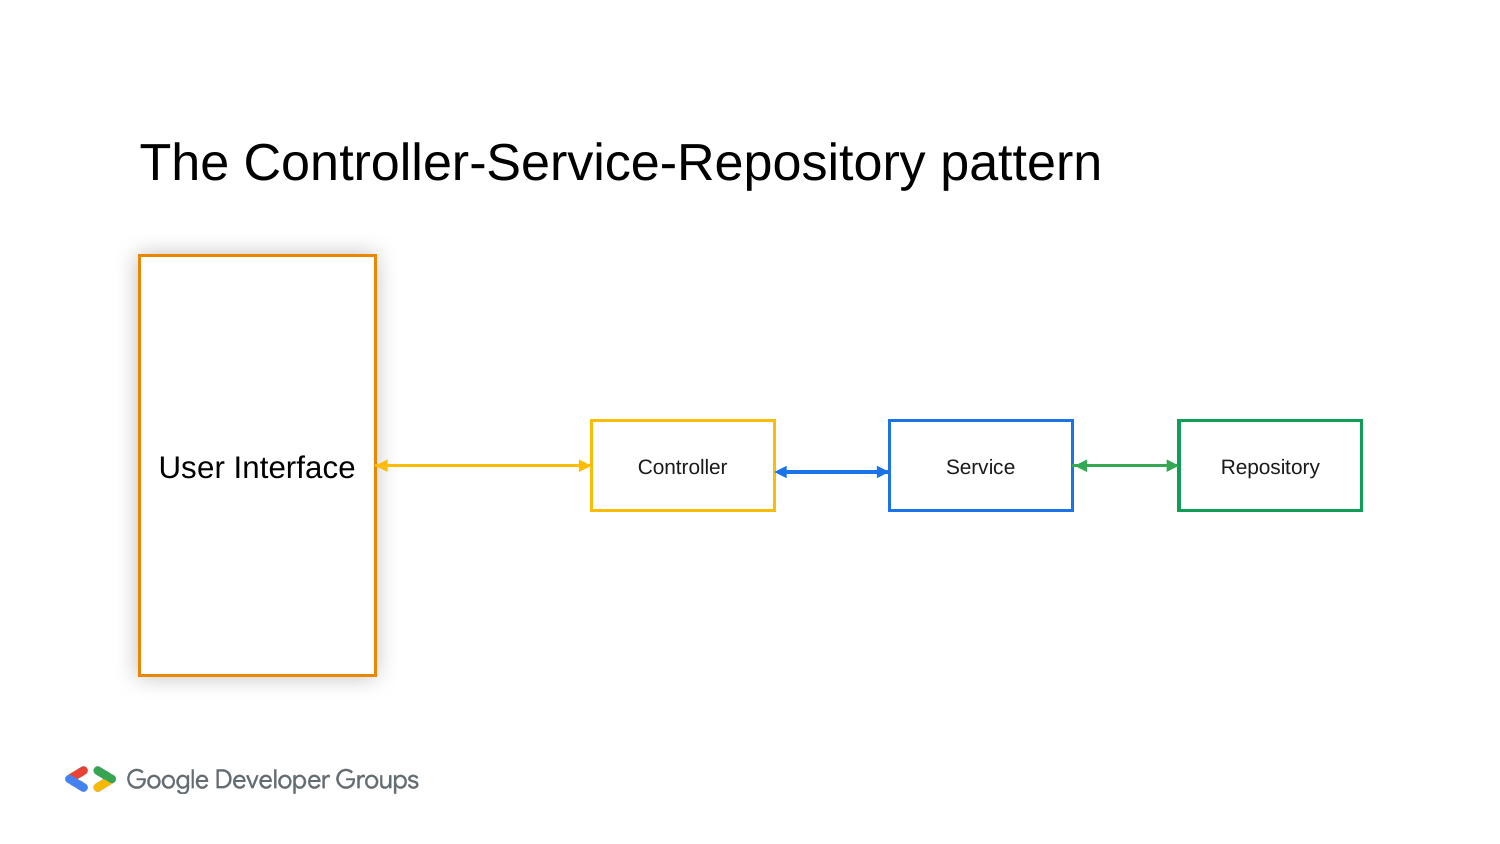

The Controller-Service-Repository pattern
User Interface
Controller
Service
Repository